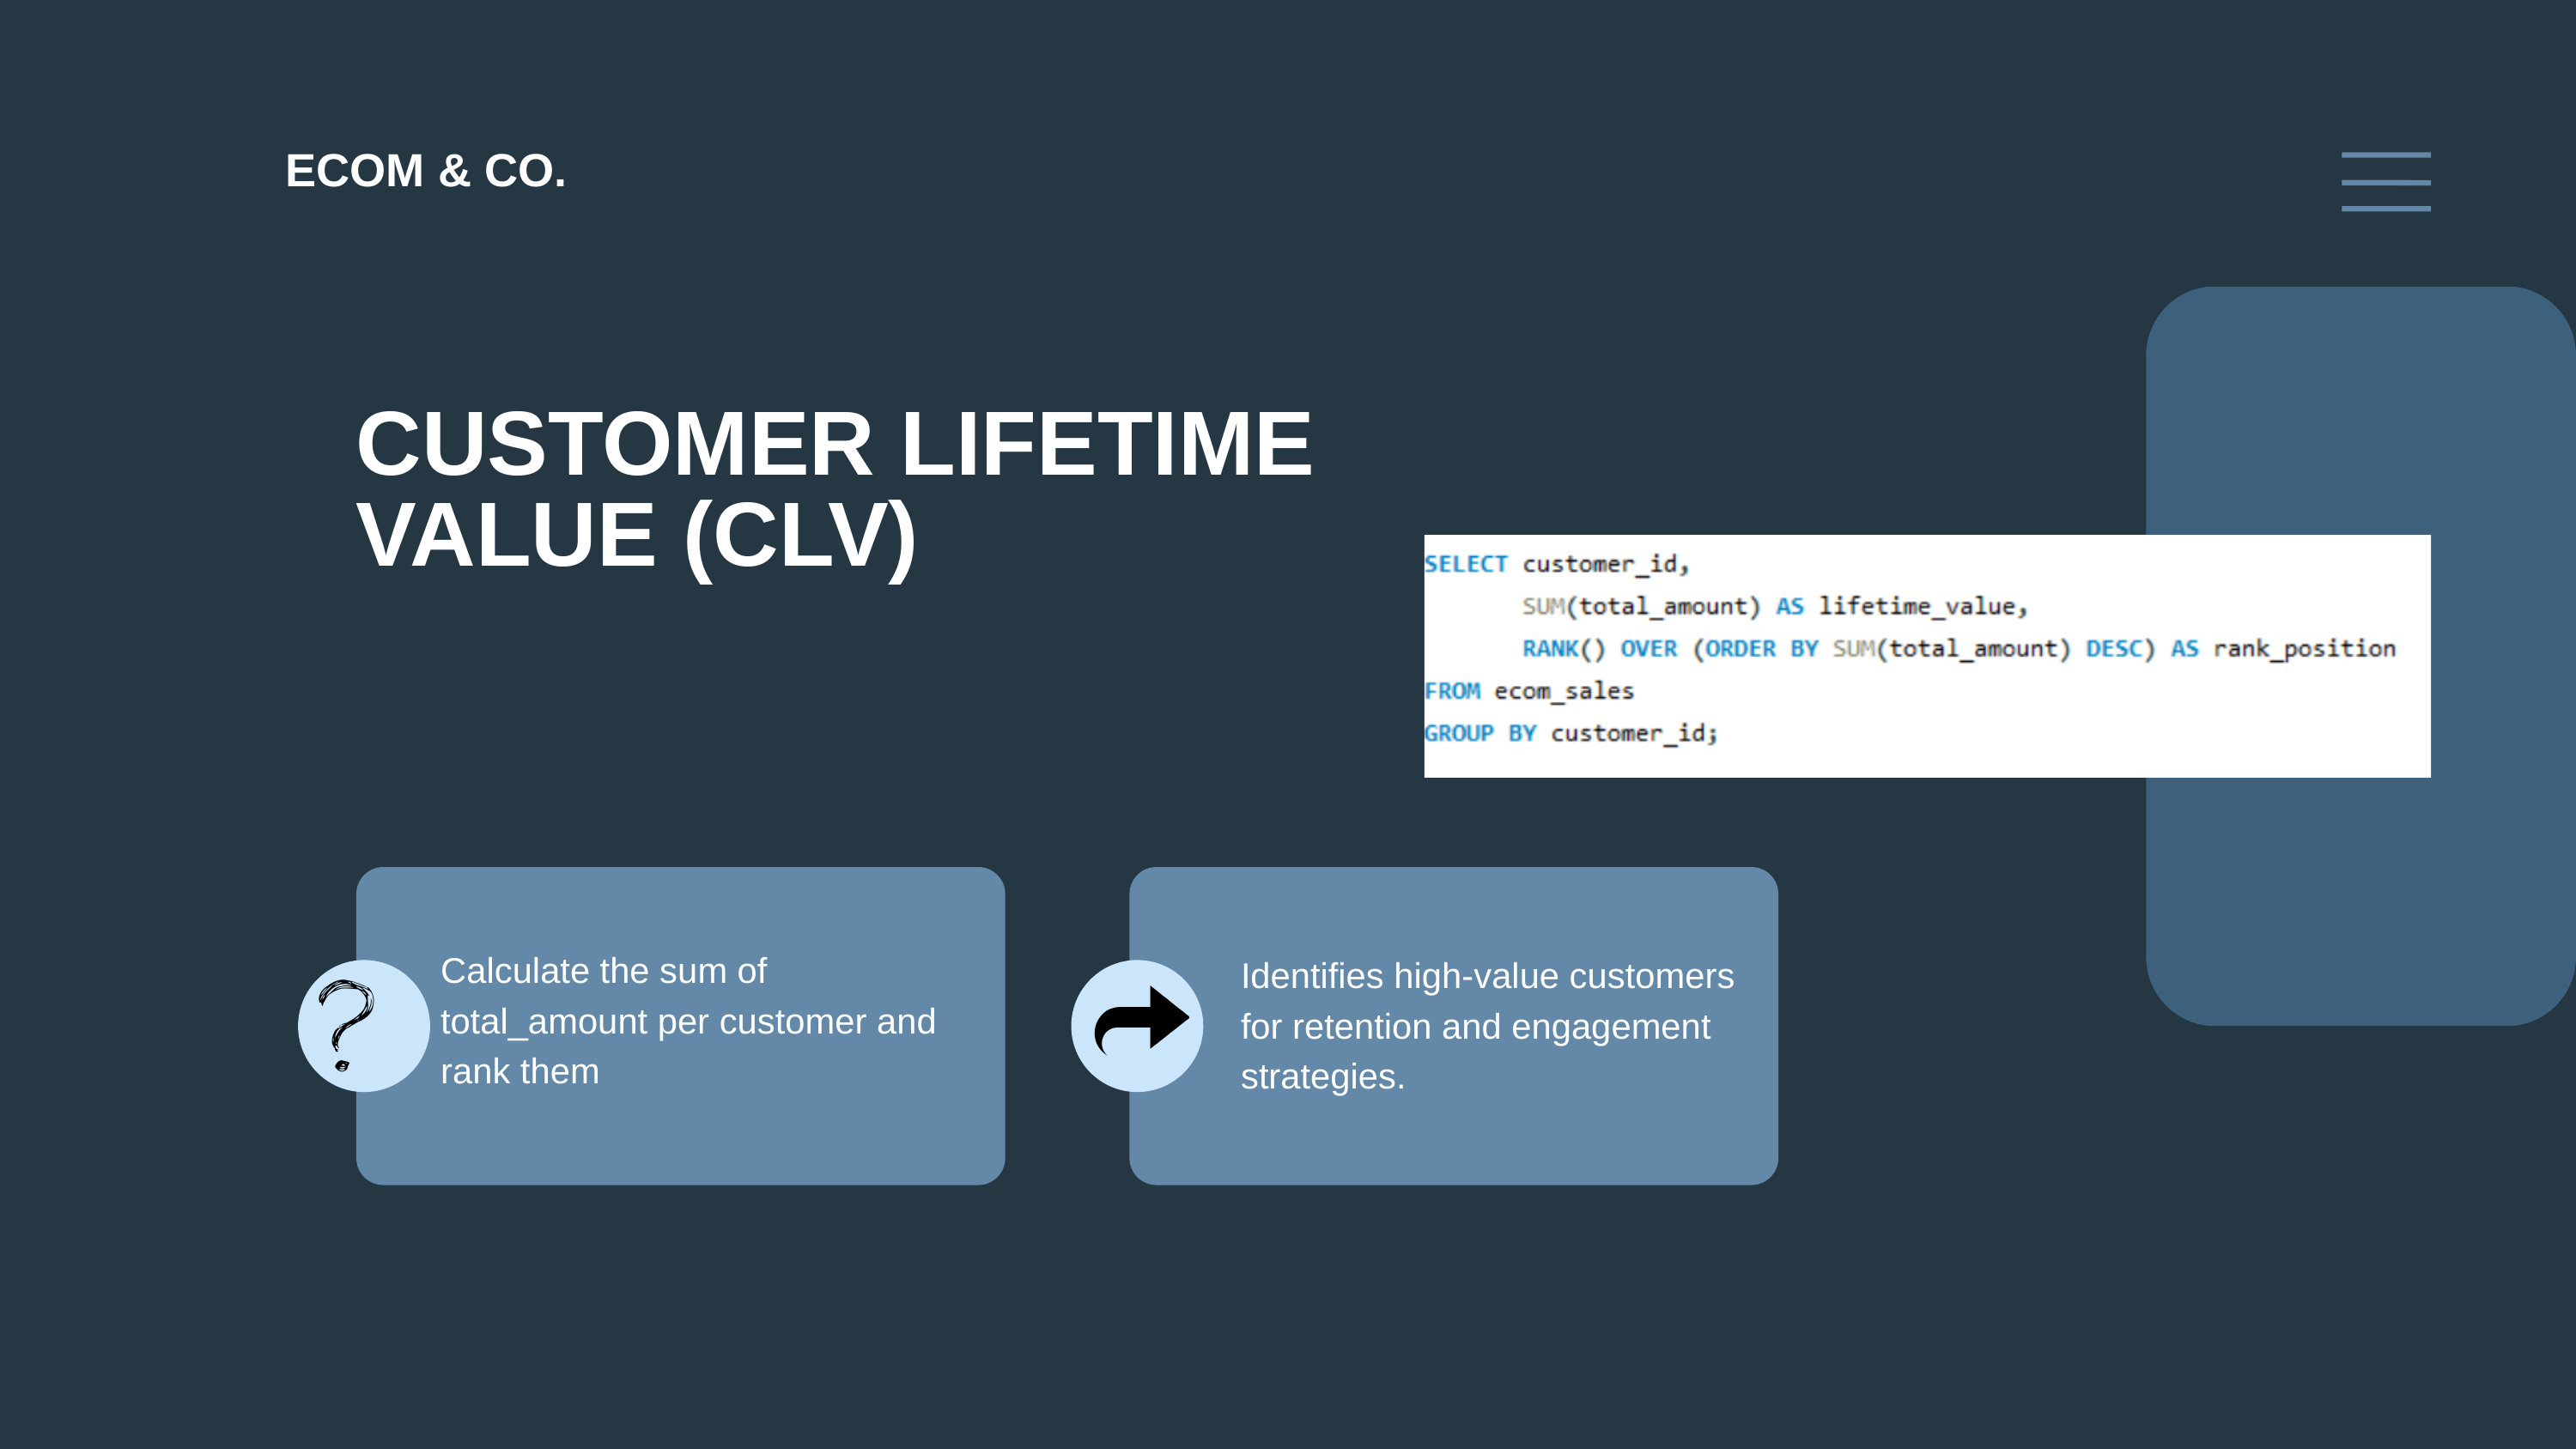

ECOM & CO.

CUSTOMER LIFETIME VALUE (CLV)

Calculate the sum of total_amount per customer and rank them
Identifies high-value customers for retention and engagement strategies.